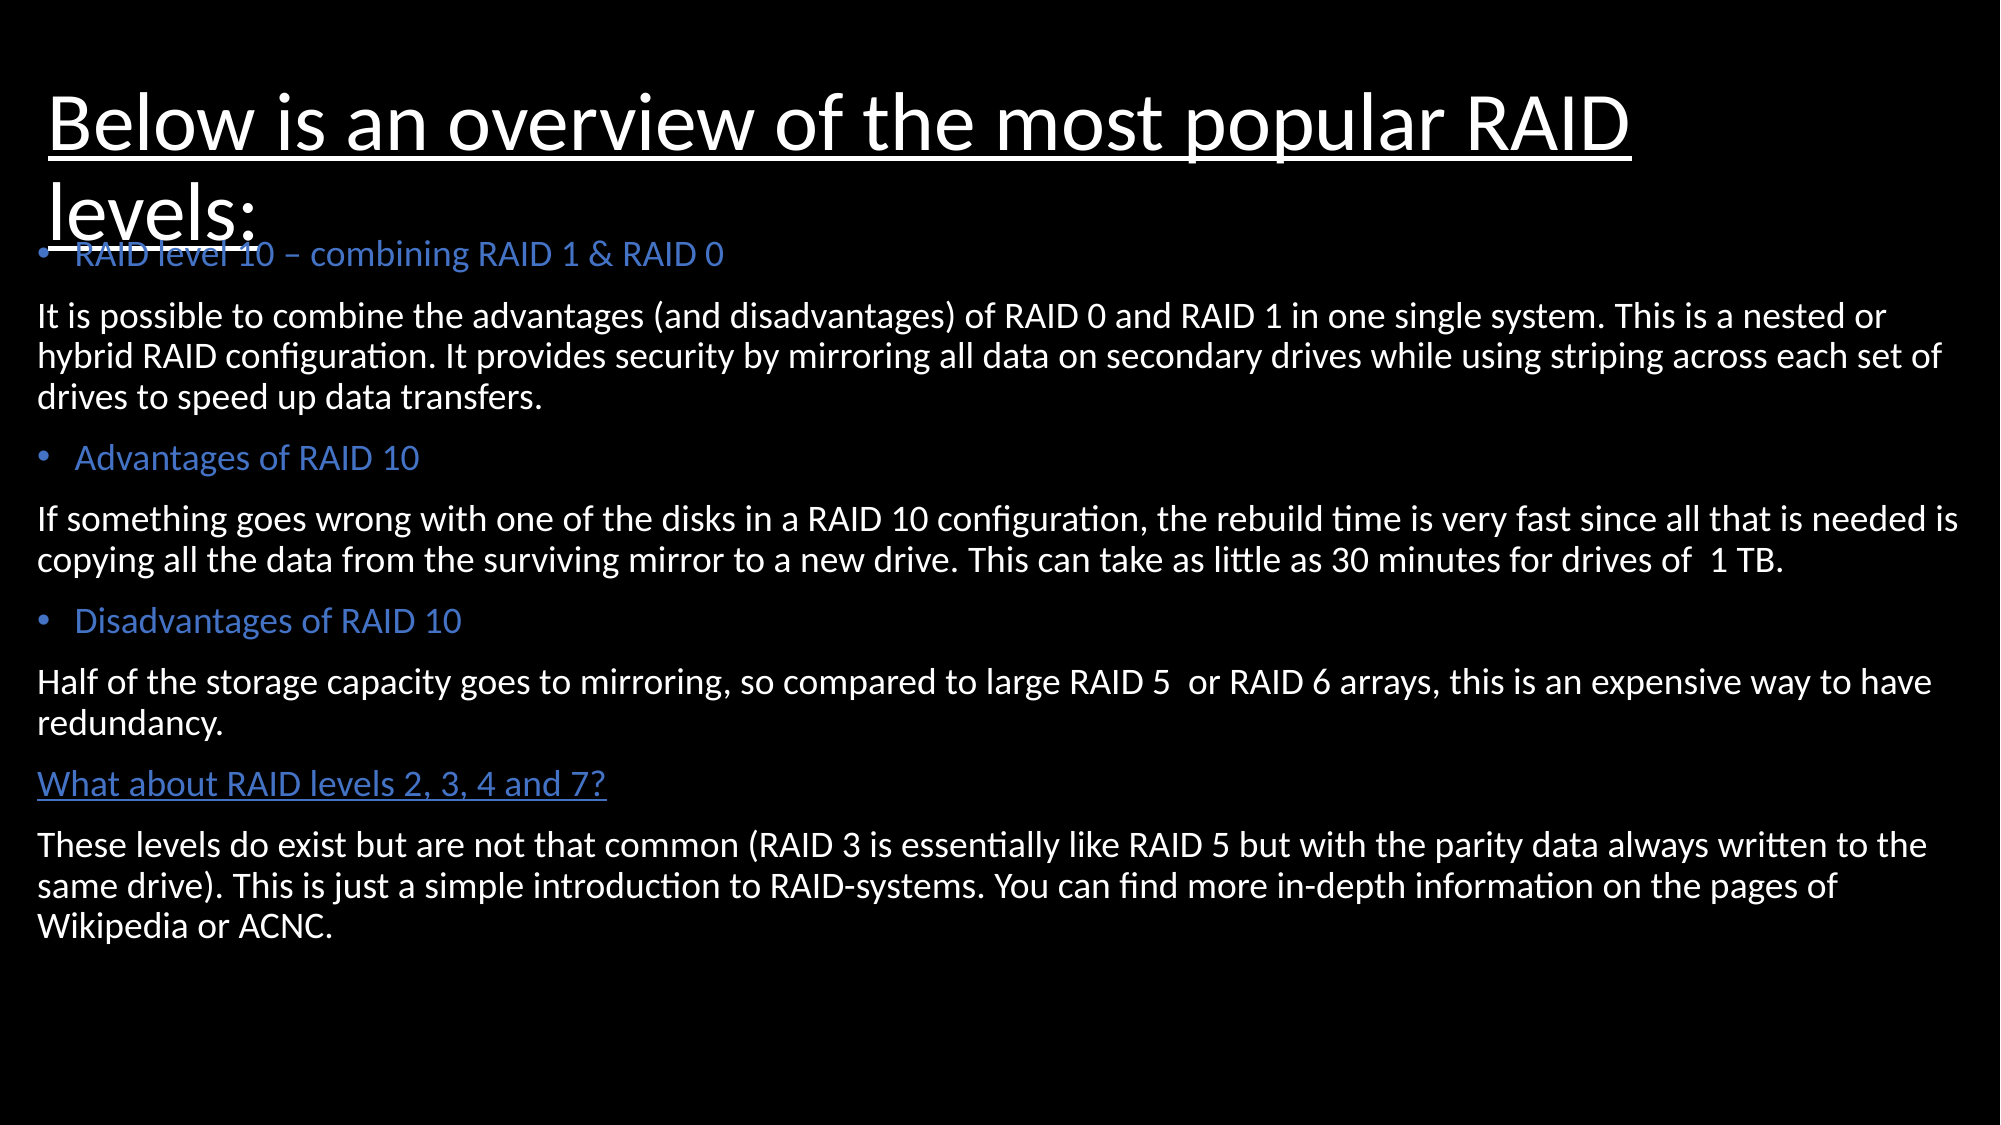

# Below is an overview of the most popular RAID levels:
RAID level 10 – combining RAID 1 & RAID 0
It is possible to combine the advantages (and disadvantages) of RAID 0 and RAID 1 in one single system. This is a nested or hybrid RAID configuration. It provides security by mirroring all data on secondary drives while using striping across each set of drives to speed up data transfers.
Advantages of RAID 10
If something goes wrong with one of the disks in a RAID 10 configuration, the rebuild time is very fast since all that is needed is copying all the data from the surviving mirror to a new drive. This can take as little as 30 minutes for drives of  1 TB.
Disadvantages of RAID 10
Half of the storage capacity goes to mirroring, so compared to large RAID 5  or RAID 6 arrays, this is an expensive way to have redundancy.
What about RAID levels 2, 3, 4 and 7?
These levels do exist but are not that common (RAID 3 is essentially like RAID 5 but with the parity data always written to the same drive). This is just a simple introduction to RAID-systems. You can find more in-depth information on the pages of Wikipedia or ACNC.